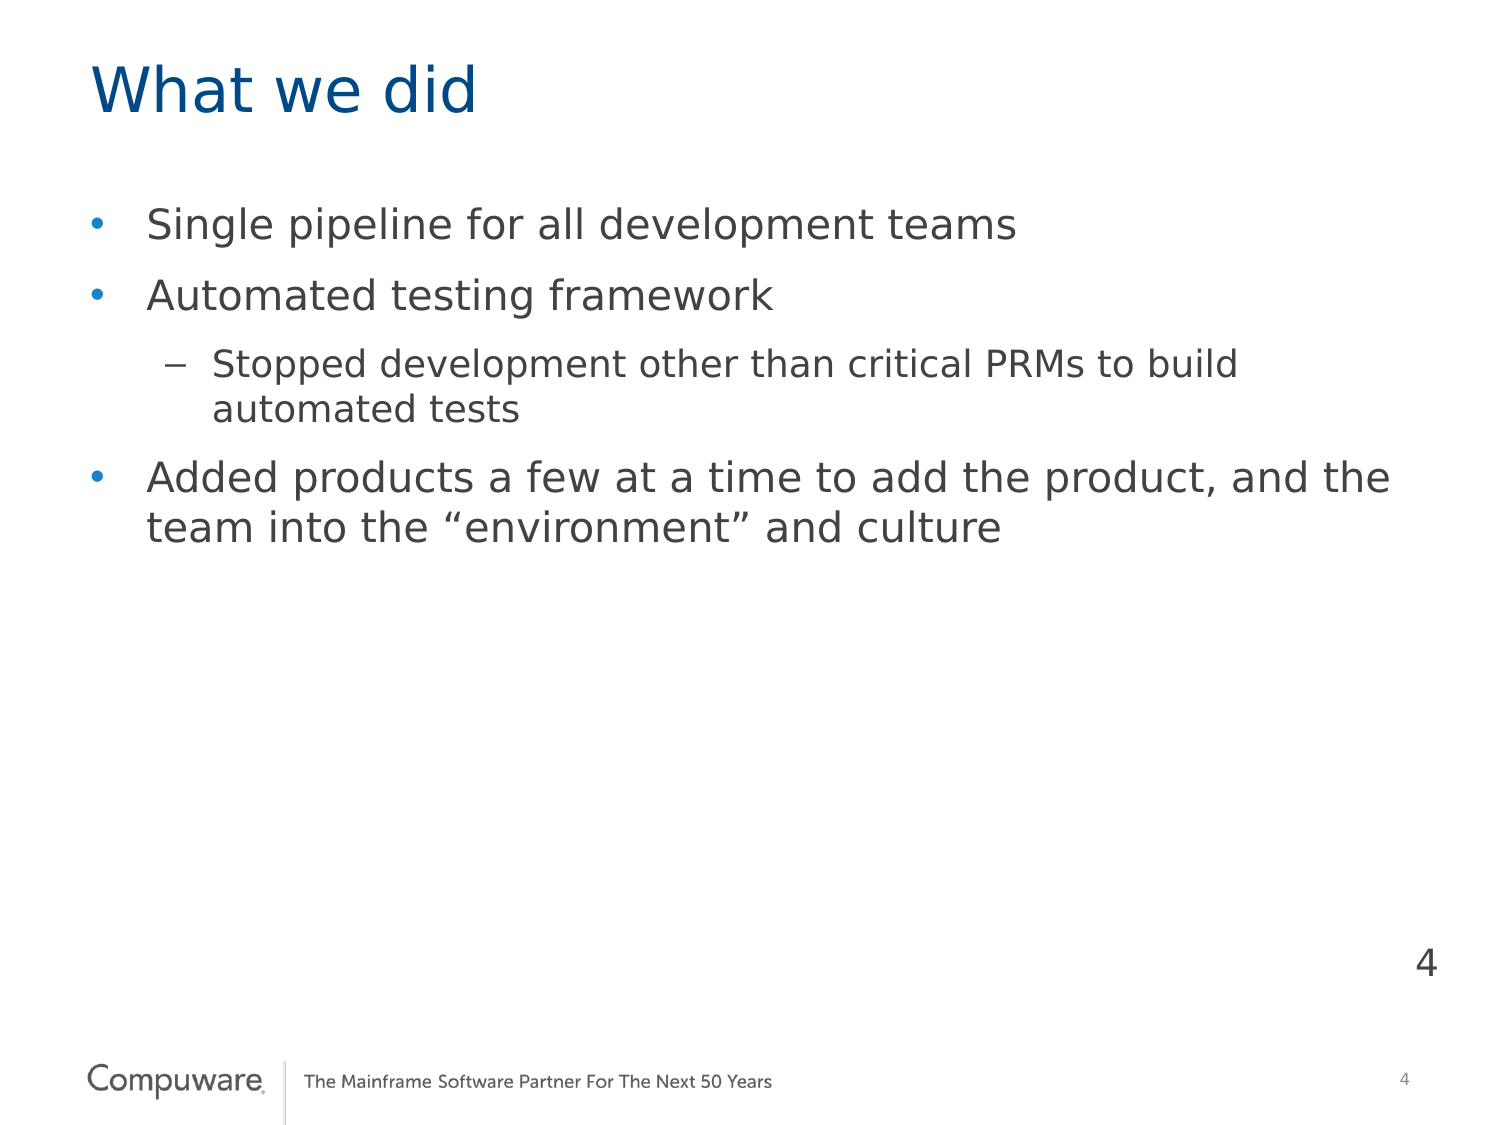

# What we did
Single pipeline for all development teams
Automated testing framework
Stopped development other than critical PRMs to build automated tests
Added products a few at a time to add the product, and the team into the “environment” and culture
4